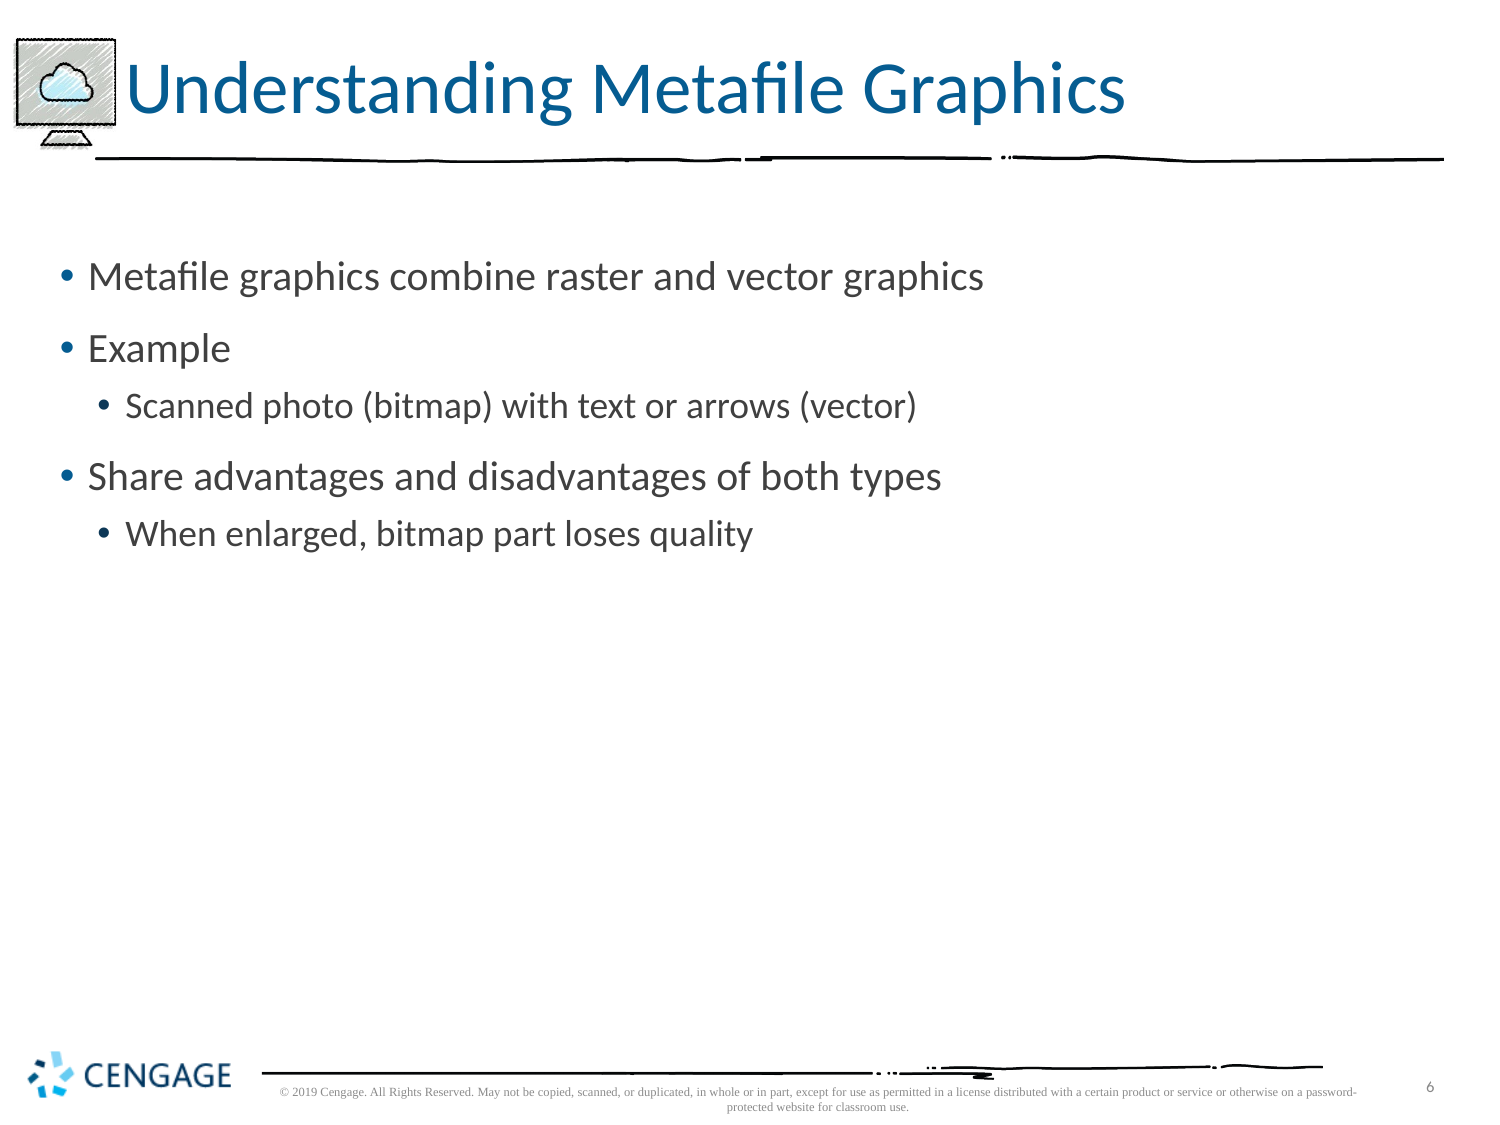

# Understanding Metafile Graphics
Metafile graphics combine raster and vector graphics
Example
Scanned photo (bitmap) with text or arrows (vector)
Share advantages and disadvantages of both types
When enlarged, bitmap part loses quality
6
© 2019 Cengage. All Rights Reserved. May not be copied, scanned, or duplicated, in whole or in part, except for use as permitted in a license distributed with a certain product or service or otherwise on a password-protected website for classroom use.